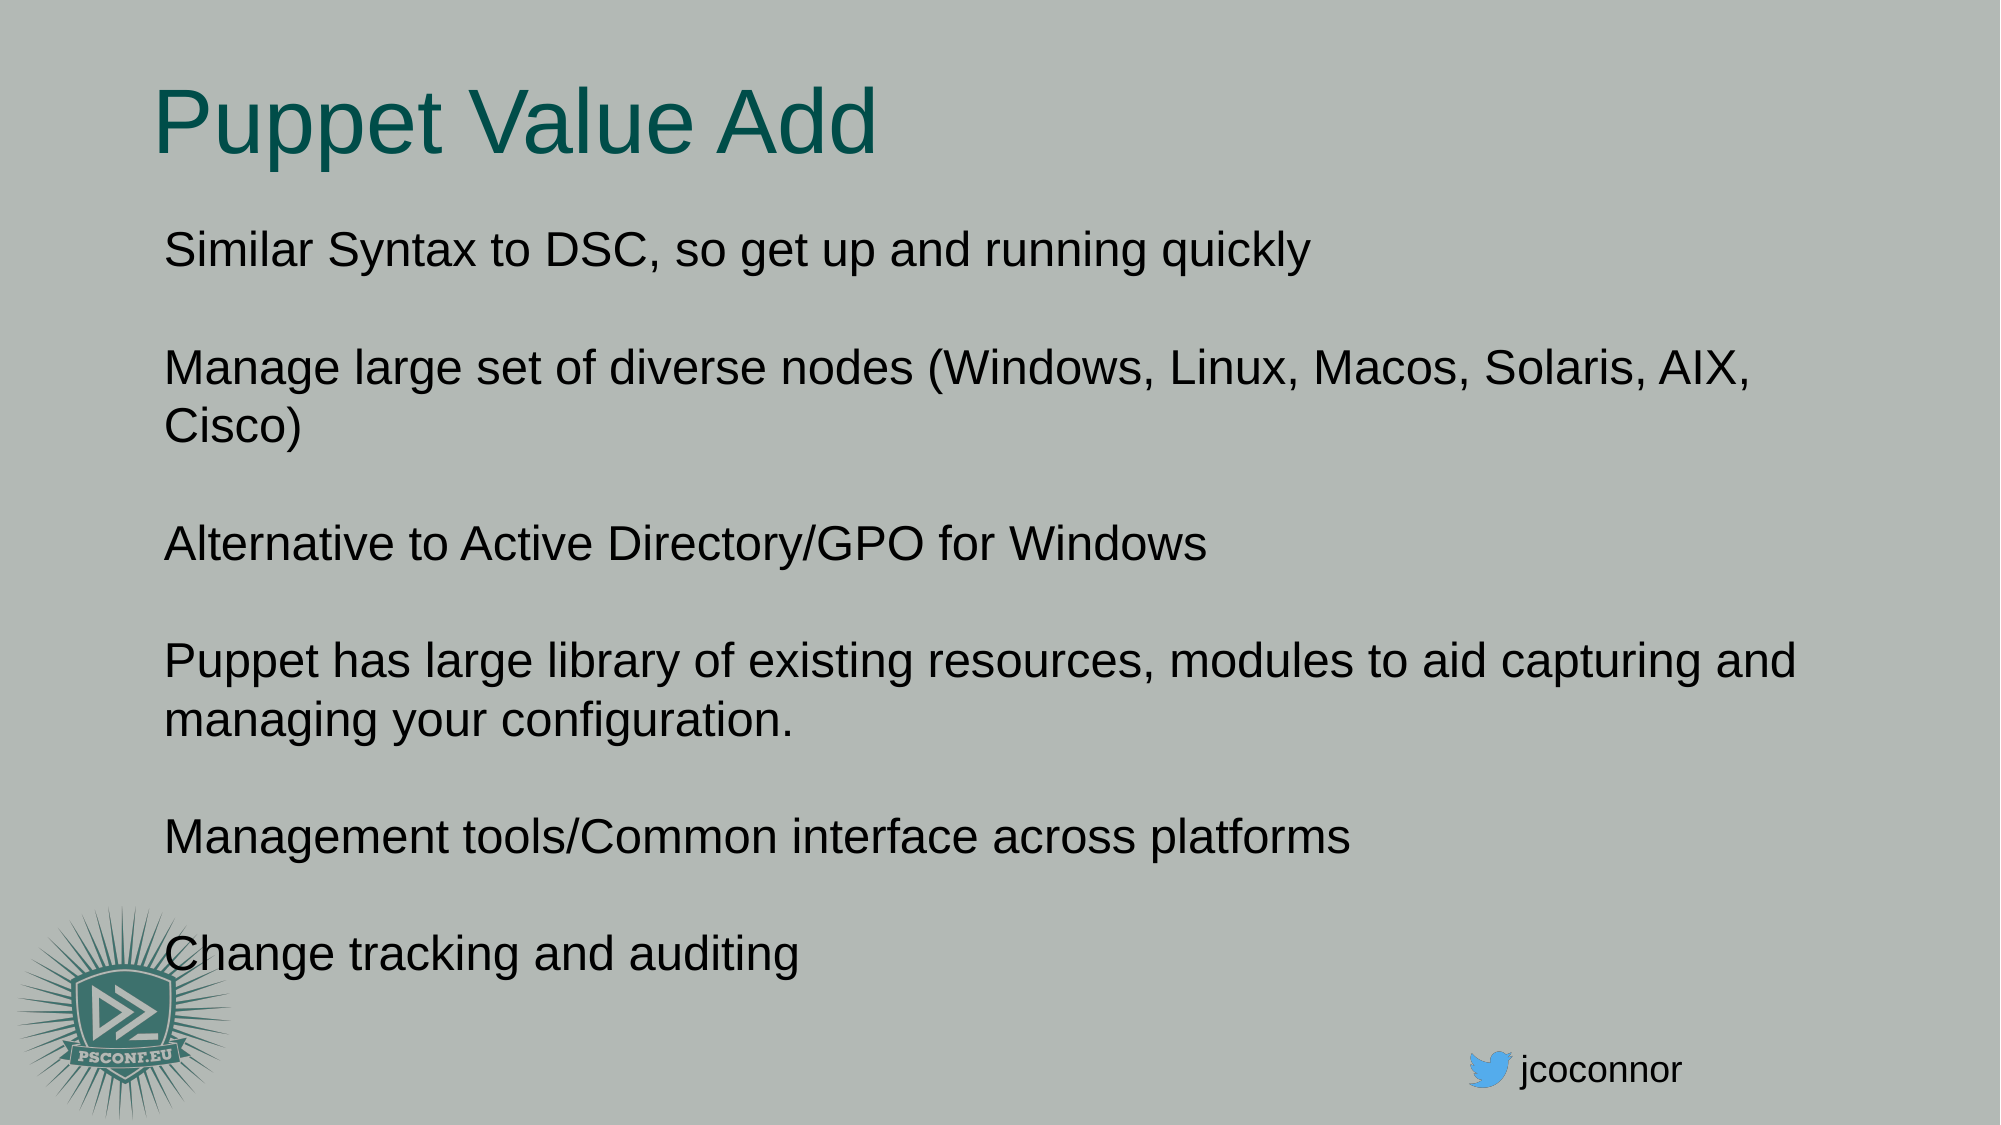

# Puppet Value Add
Similar Syntax to DSC, so get up and running quickly

Manage large set of diverse nodes (Windows, Linux, Macos, Solaris, AIX, Cisco)

Alternative to Active Directory/GPO for Windows

Puppet has large library of existing resources, modules to aid capturing and managing your configuration.

Management tools/Common interface across platforms

Change tracking and auditing

jcoconnor